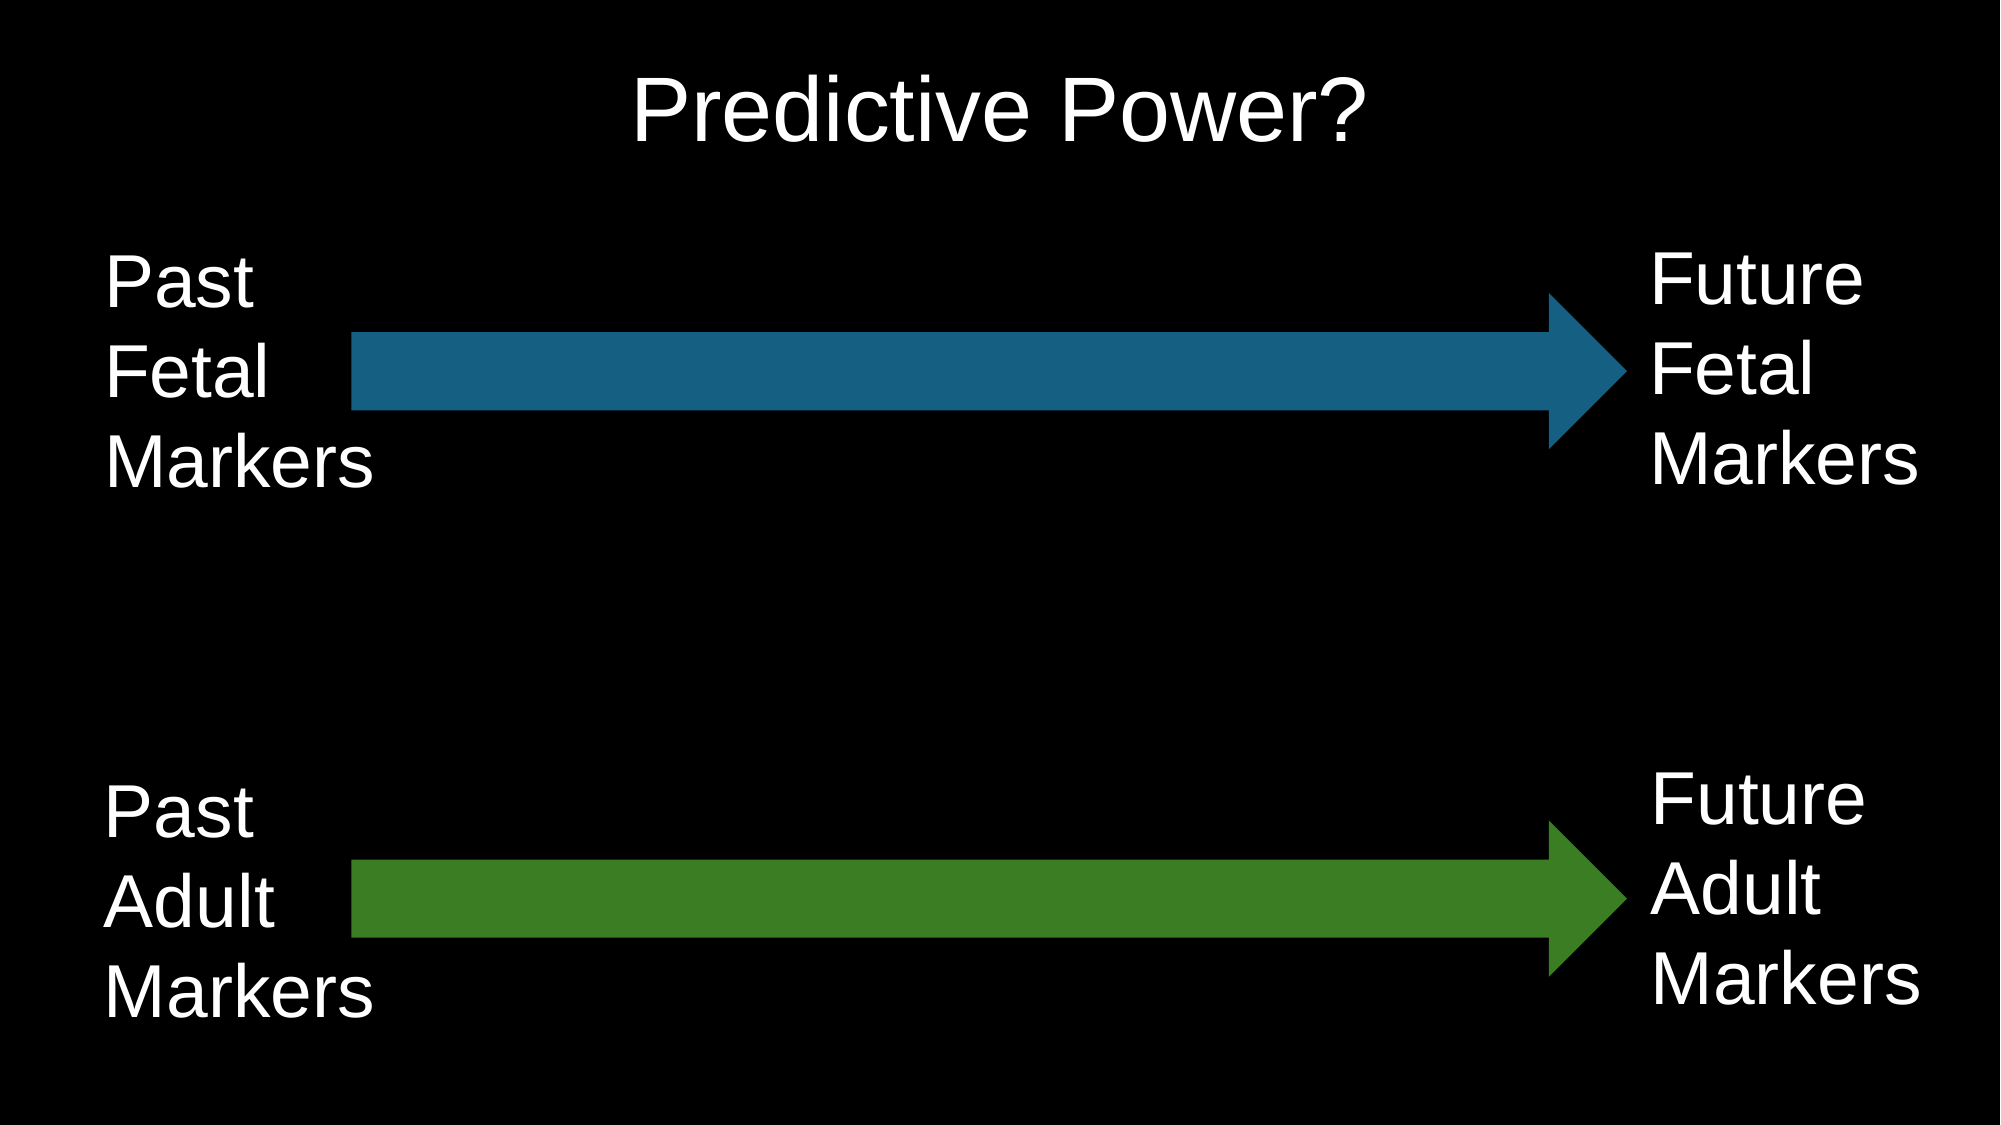

# Predictive Power?
Future
Fetal
Markers
Past
Fetal
Markers

Future
Adult
Markers
Past
Adult
Markers
These assumptions often fail in biology (Fails in brain-behavior dynamics)

Granger causality
Linearity
Fixed lags
Stationarity (stable behavior over time)